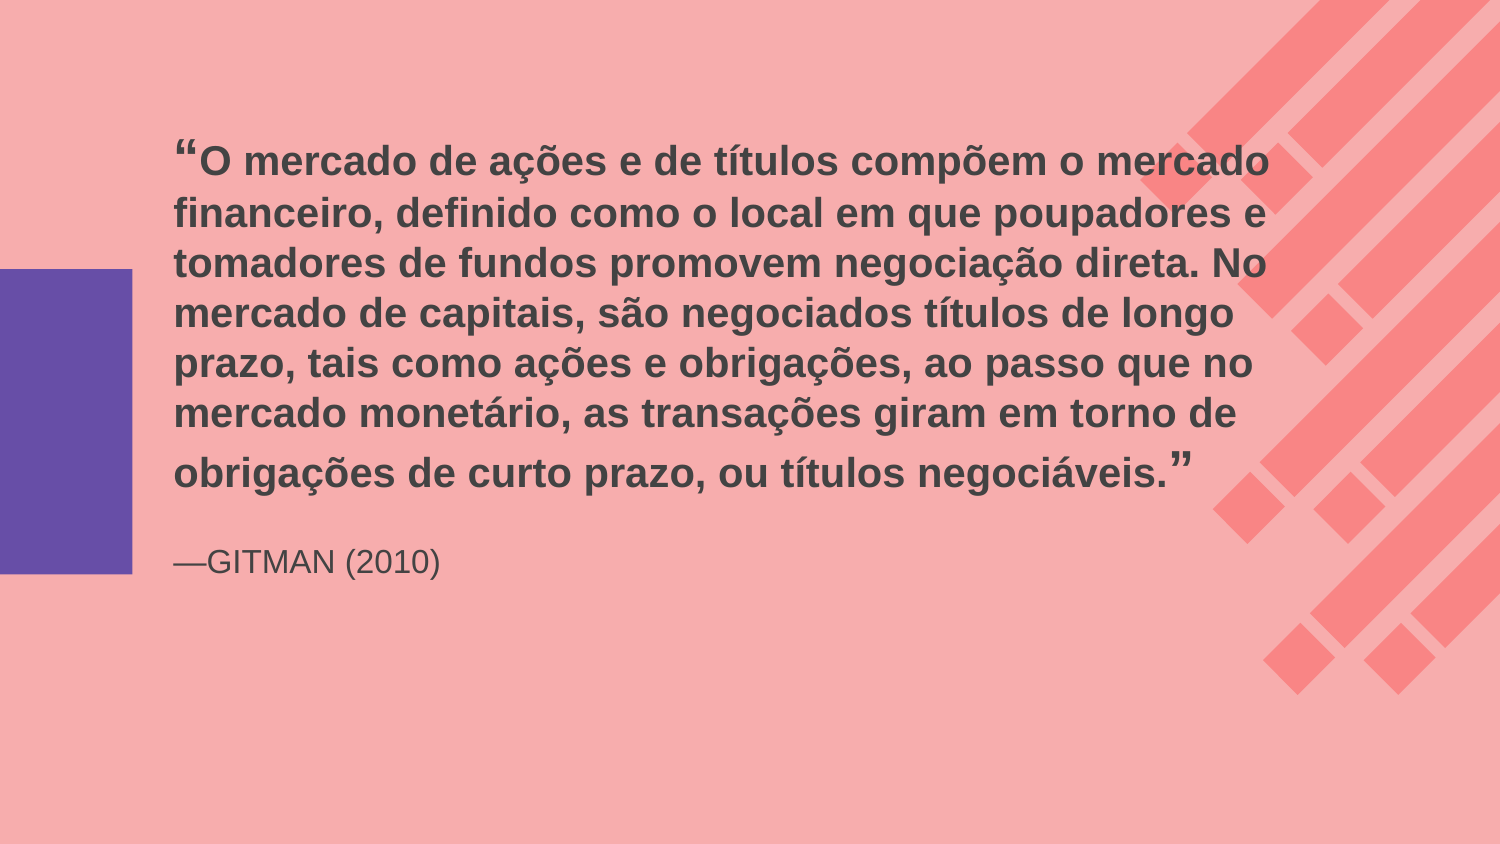

# “O mercado de ações e de títulos compõem o mercado financeiro, definido como o local em que poupadores e tomadores de fundos promovem negociação direta. No  mercado de capitais, são negociados títulos de longo prazo, tais como ações e obrigações, ao passo que no mercado monetário, as transações giram em torno de obrigações de curto prazo, ou títulos negociáveis.”
—GITMAN (2010)